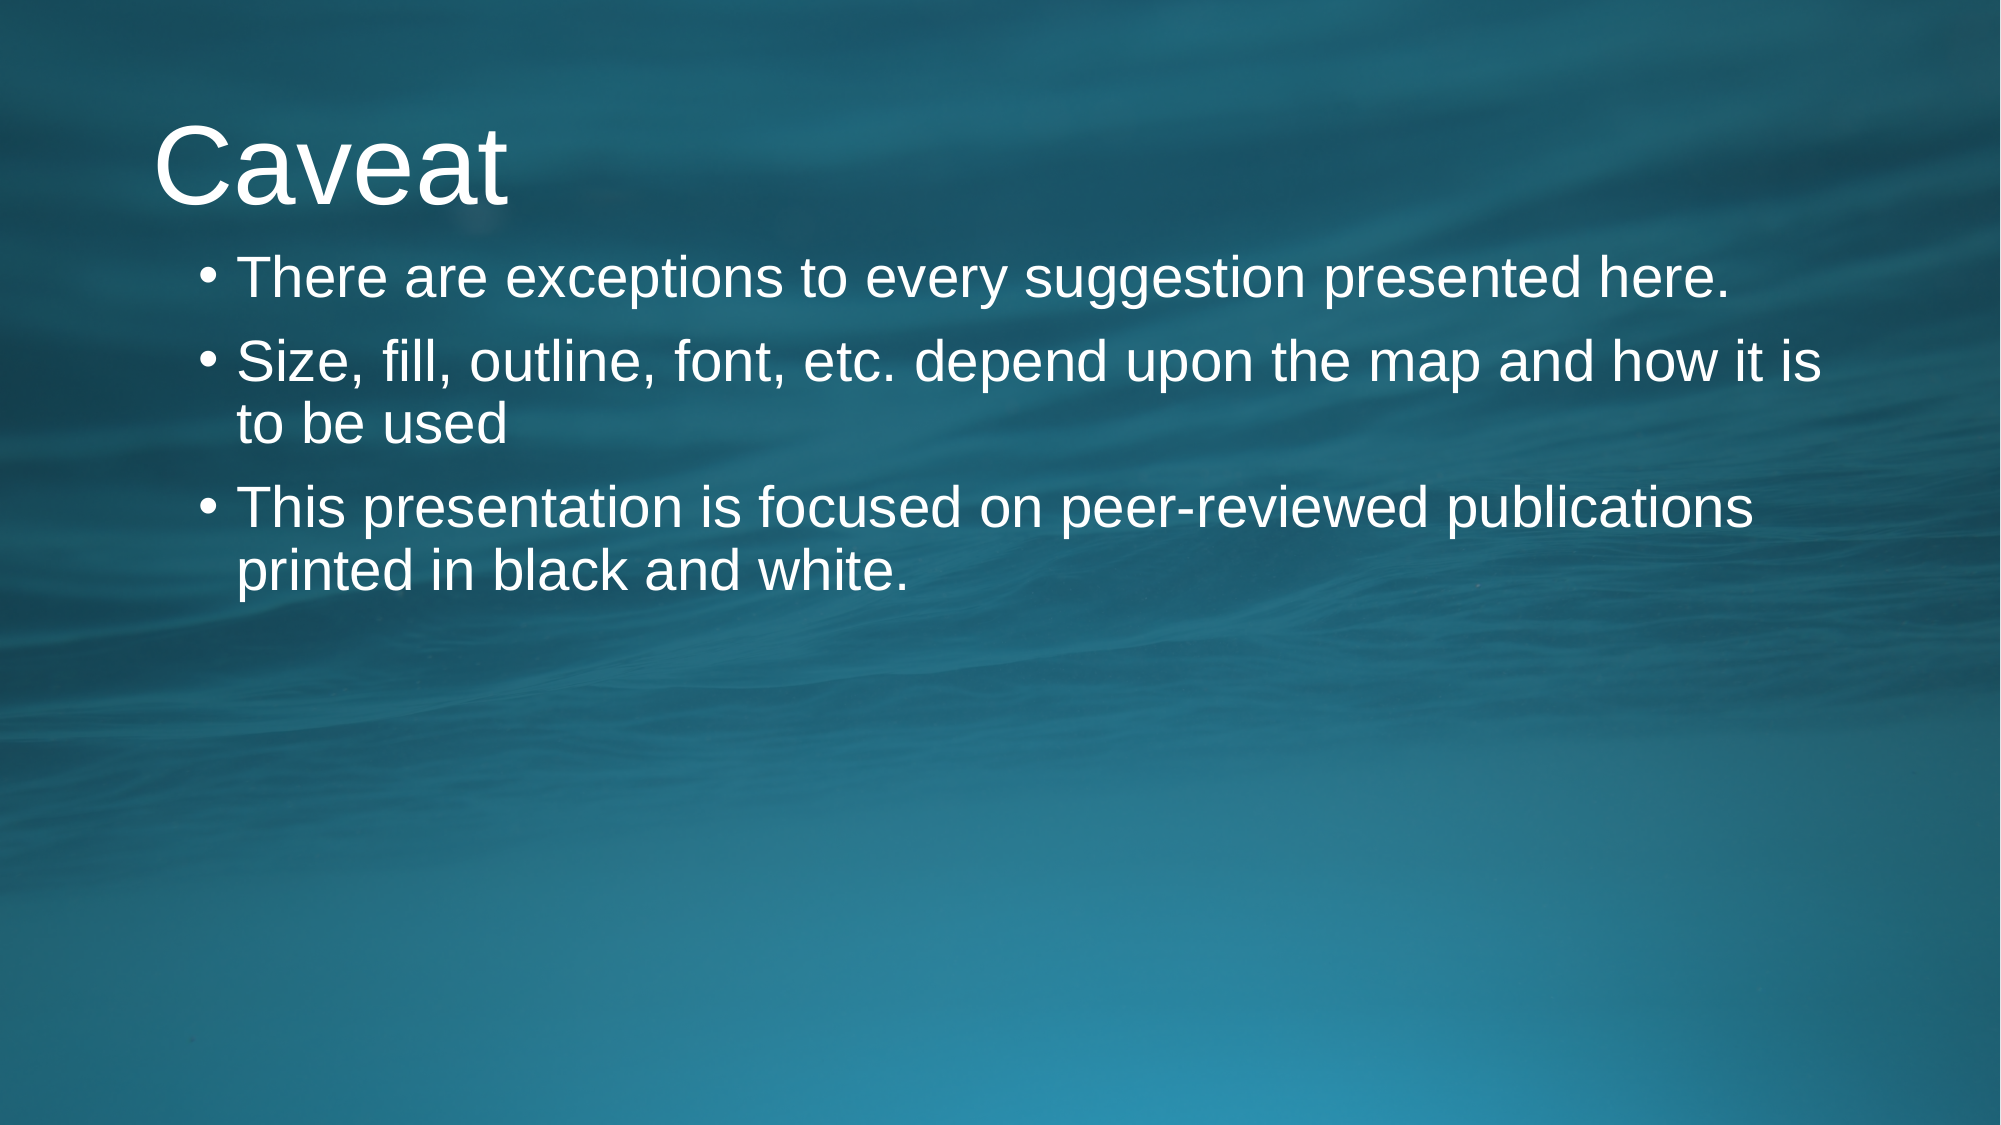

# Caveat
There are exceptions to every suggestion presented here.
Size, fill, outline, font, etc. depend upon the map and how it is to be used
This presentation is focused on peer-reviewed publications printed in black and white.